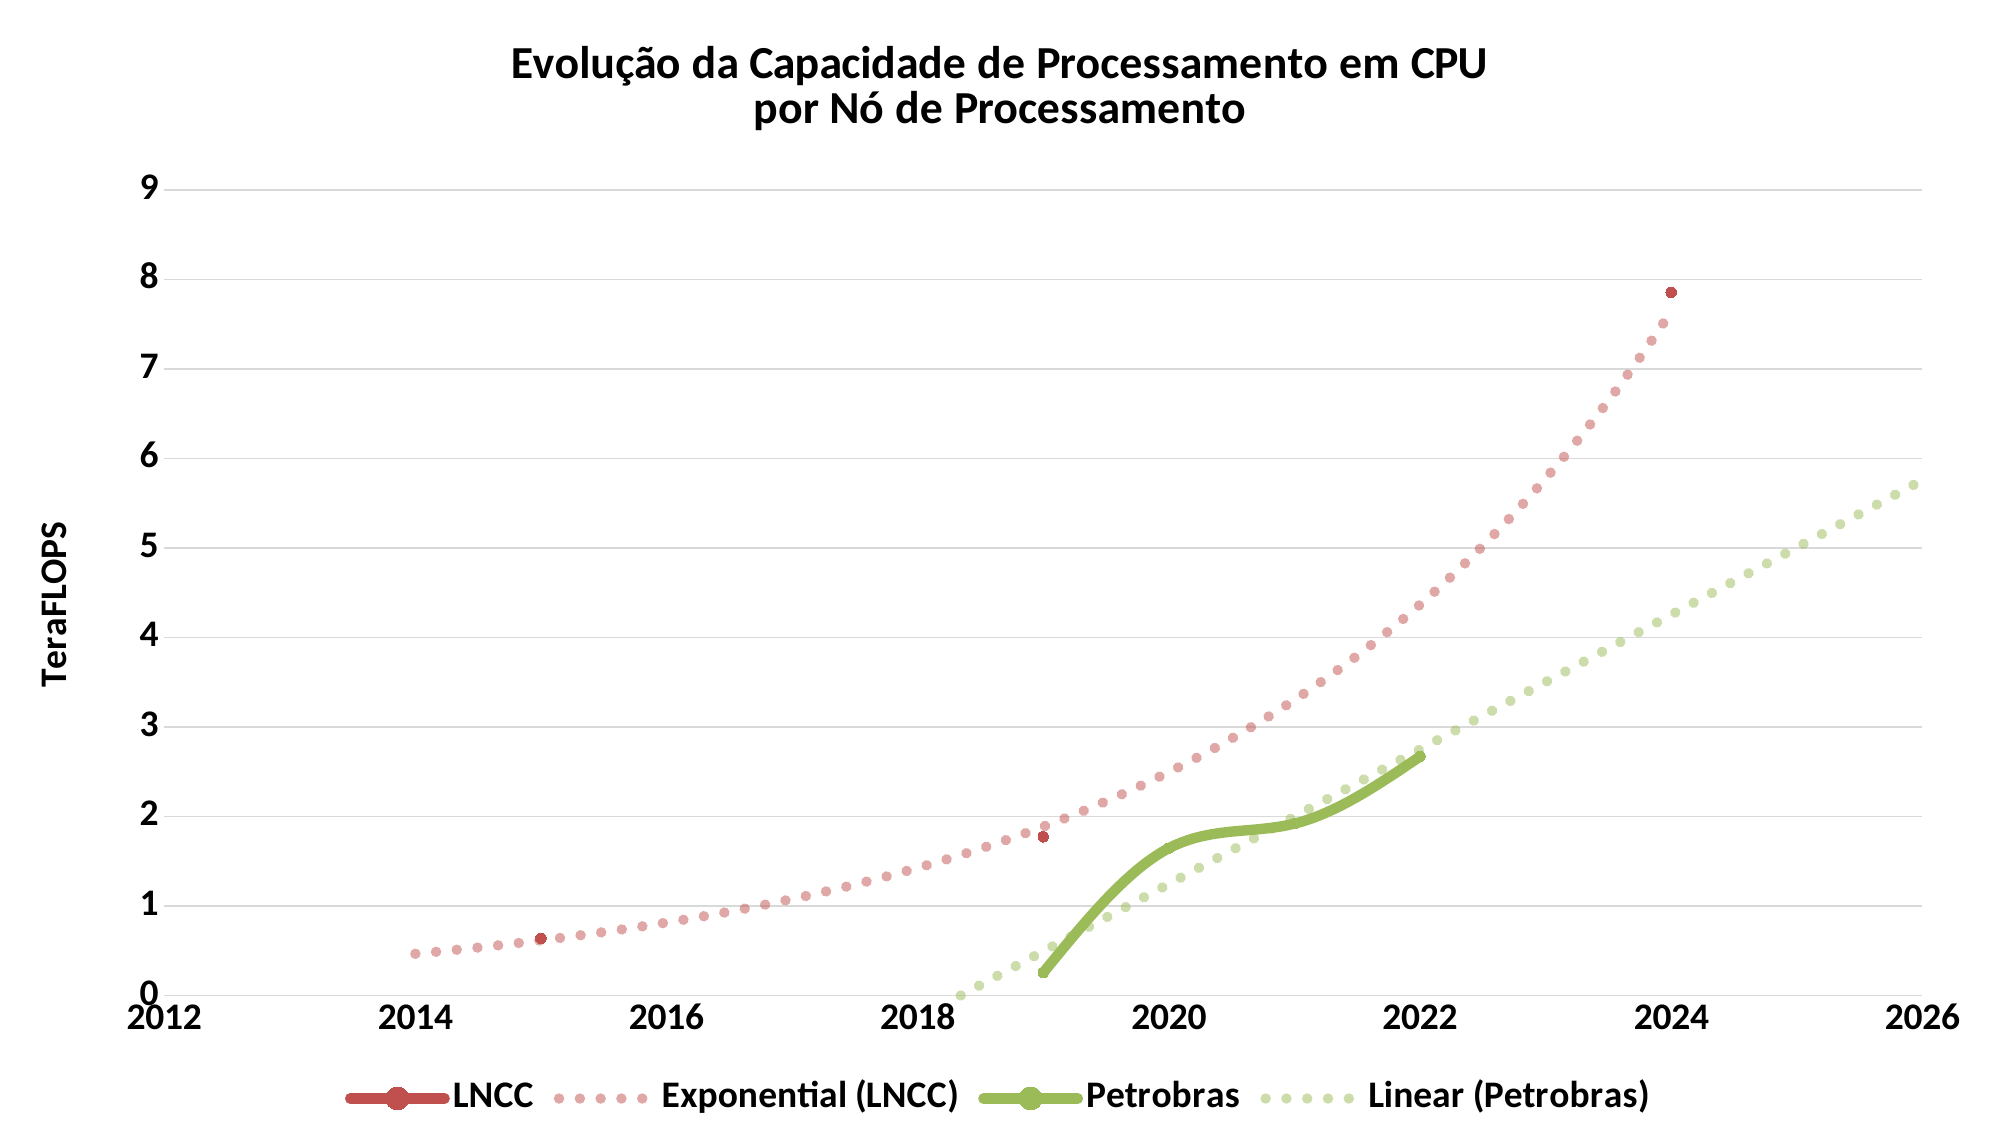

### Chart: Evolução da Capacidade de Processamento em CPU
por Nó de Processamento

| Category | LNCC | Petrobras |
|---|---|---|